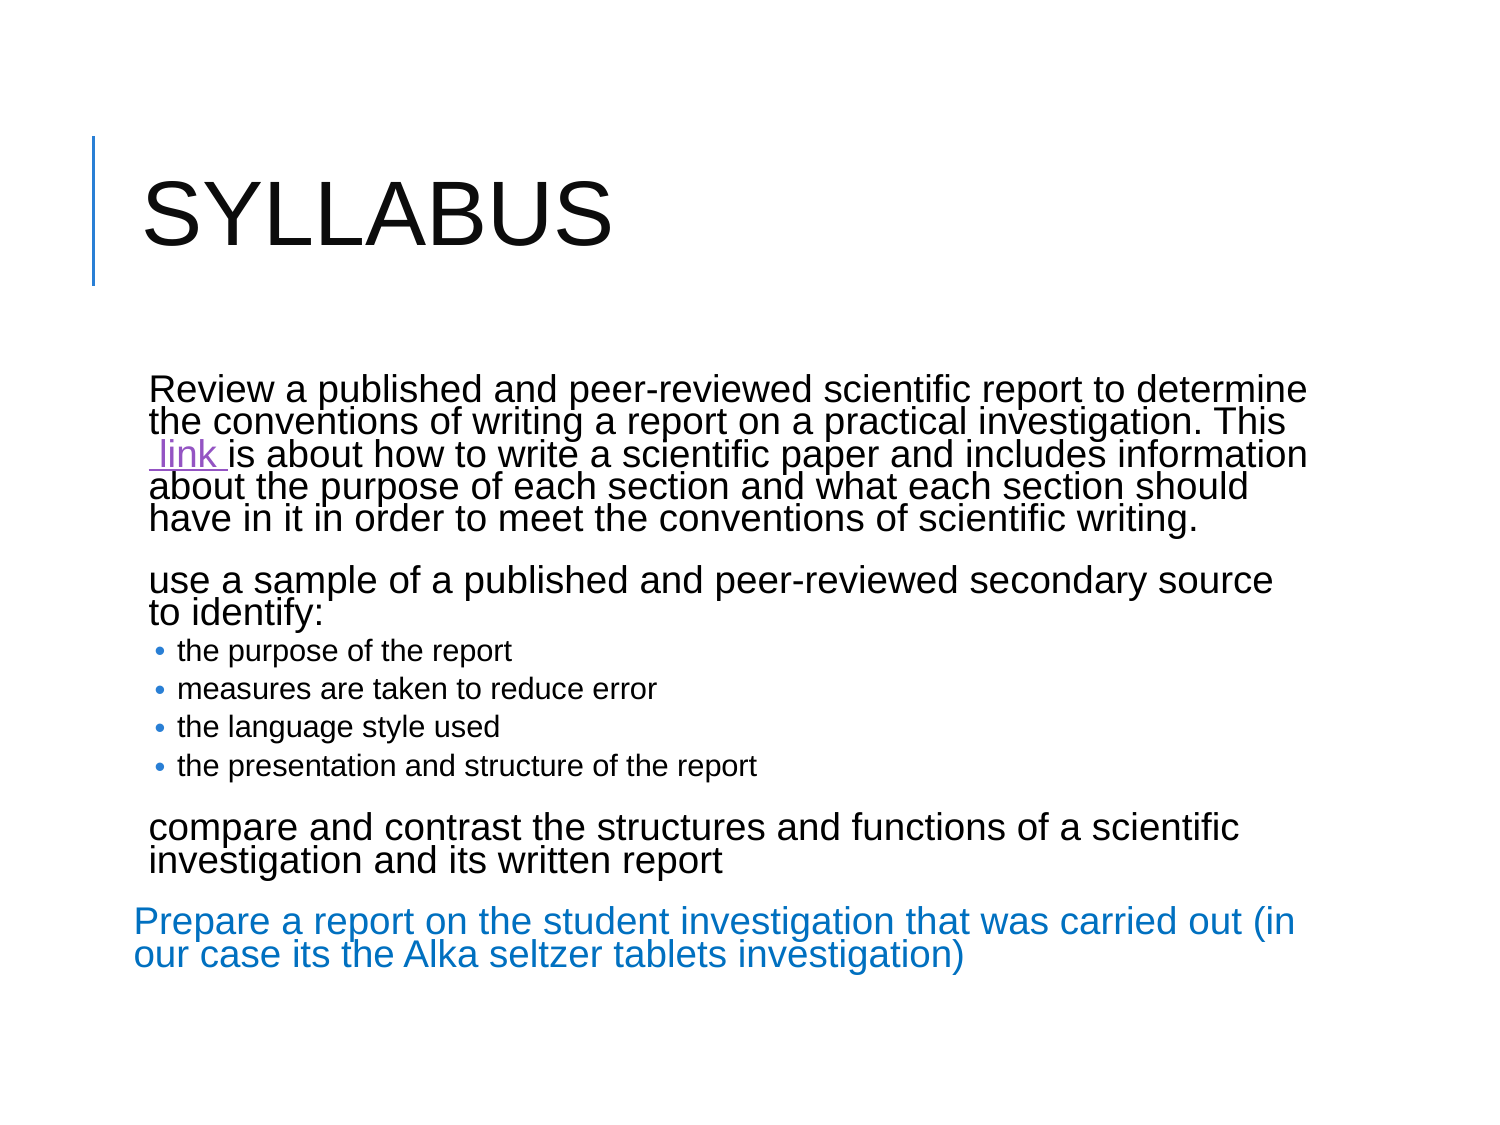

# SYLLABUS
Review a published and peer-reviewed scientific report to determine the conventions of writing a report on a practical investigation. This link is about how to write a scientific paper and includes information about the purpose of each section and what each section should have in it in order to meet the conventions of scientific writing.
use a sample of a published and peer-reviewed secondary source to identify:
the purpose of the report
measures are taken to reduce error
the language style used
the presentation and structure of the report
compare and contrast the structures and functions of a scientific investigation and its written report
Prepare a report on the student investigation that was carried out (in our case its the Alka seltzer tablets investigation)